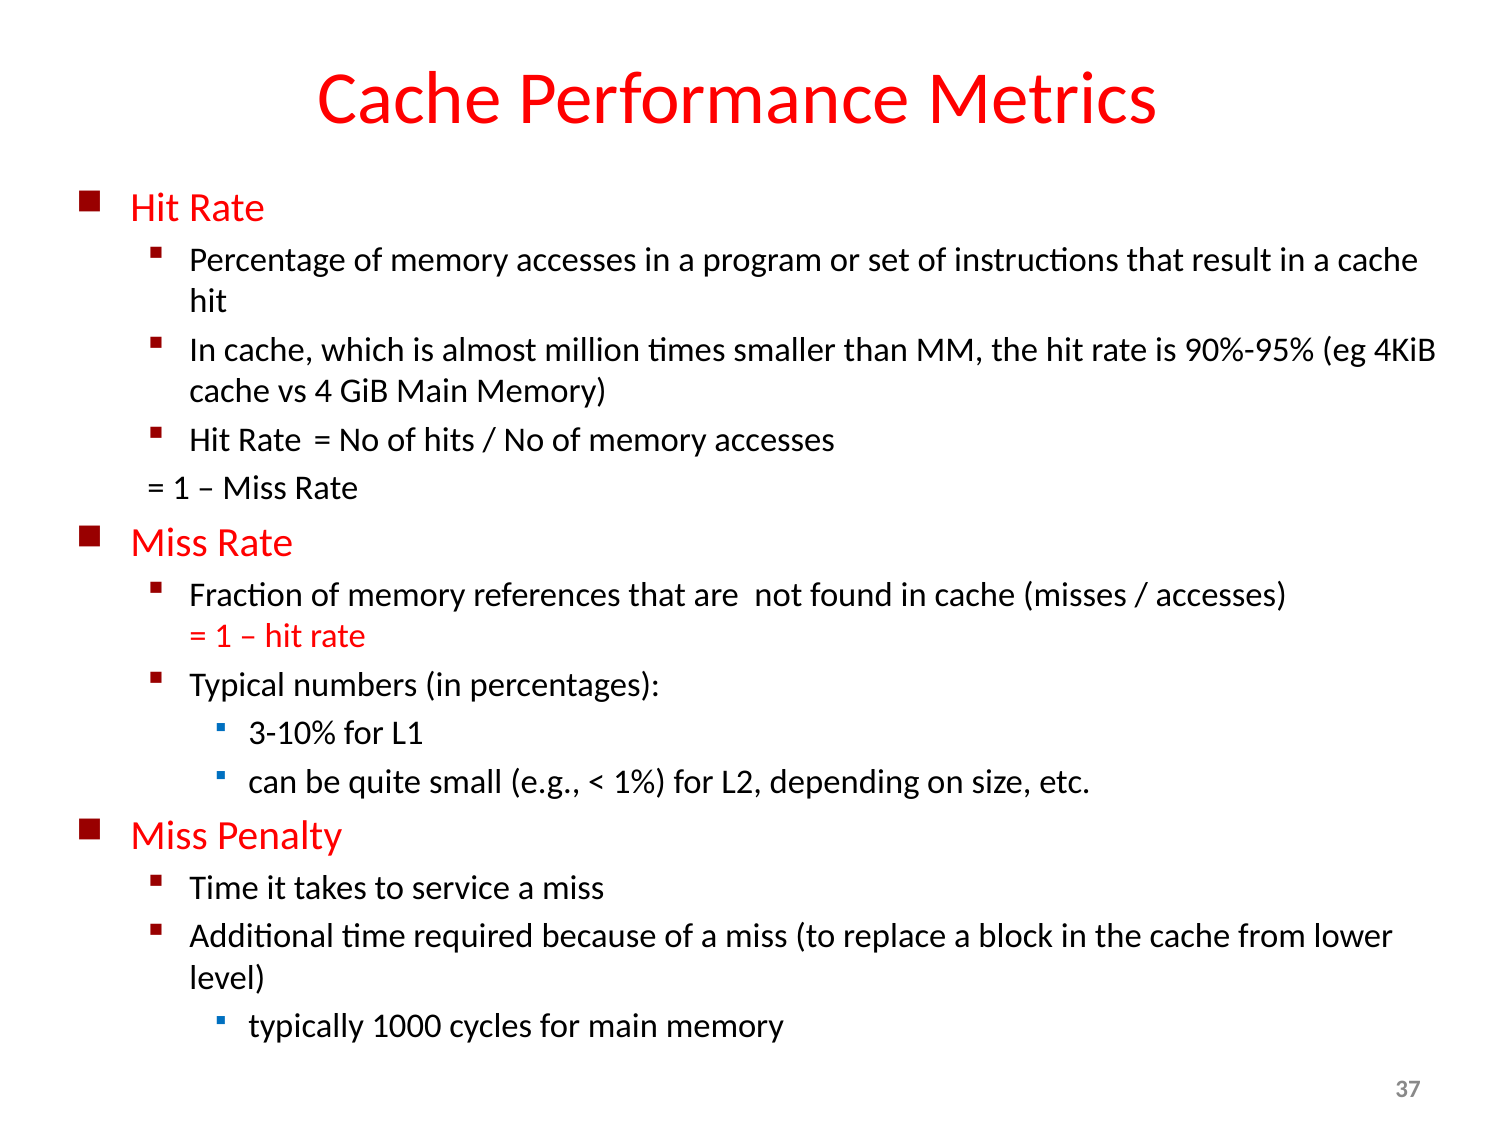

# Cache Performance Metrics
Hit Rate
Percentage of memory accesses in a program or set of instructions that result in a cache hit
In cache, which is almost million times smaller than MM, the hit rate is 90%-95% (eg 4KiB cache vs 4 GiB Main Memory)
Hit Rate 	= No of hits / No of memory accesses
		= 1 – Miss Rate
Miss Rate
Fraction of memory references that are  not found in cache (misses / accesses)
= 1 – hit rate
Typical numbers (in percentages):
3-10% for L1
can be quite small (e.g., < 1%) for L2, depending on size, etc.
Miss Penalty
Time it takes to service a miss
Additional time required because of a miss (to replace a block in the cache from lower level)
typically 1000 cycles for main memory